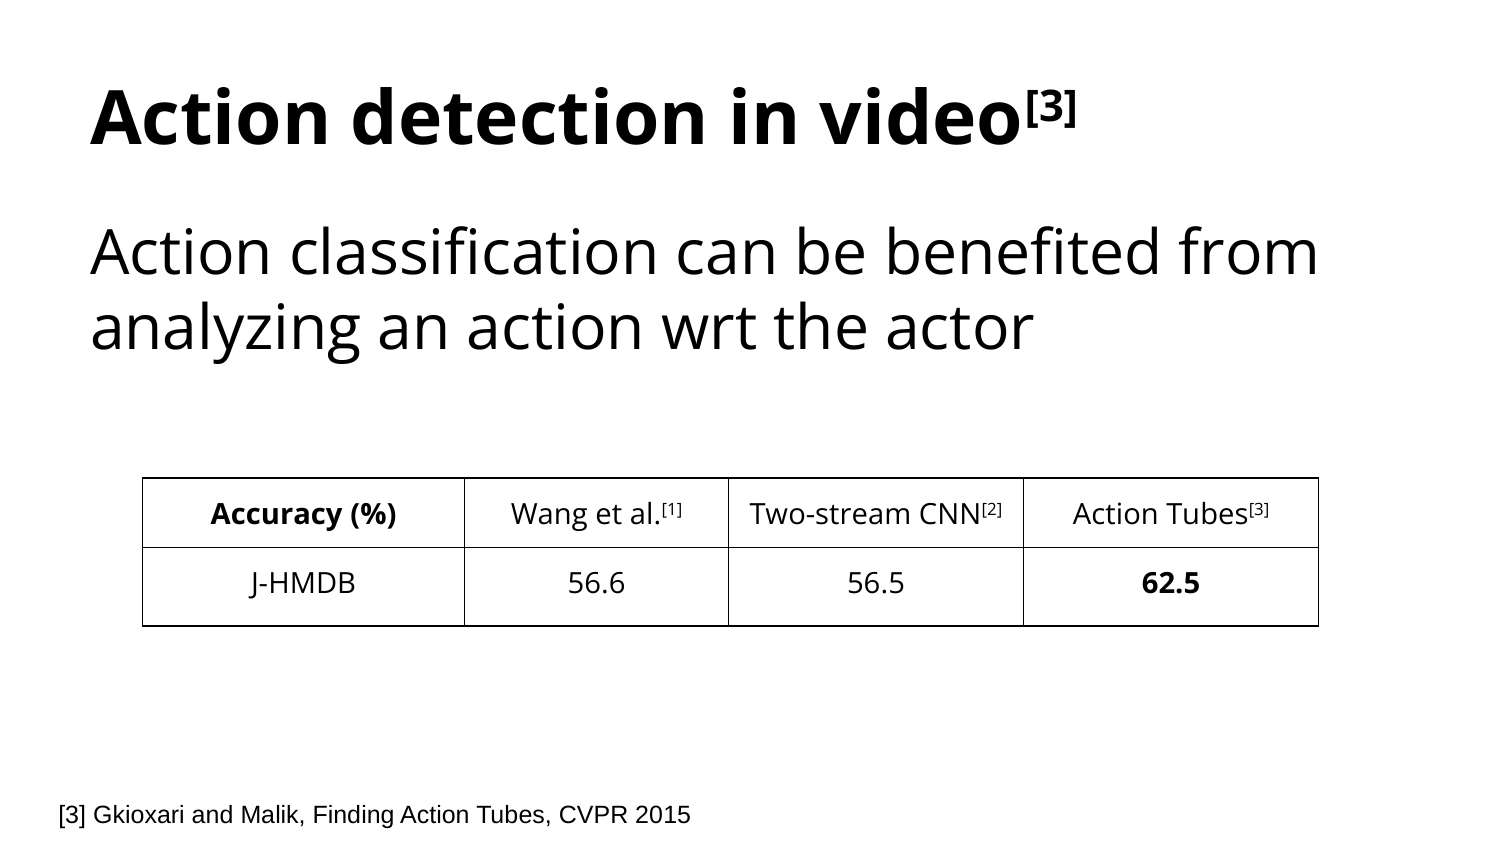

# Action detection in video[3]
Action classification can be benefited from analyzing an action wrt the actor
| Accuracy (%) | Wang et al.[1] | Two-stream CNN[2] | Action Tubes[3] |
| --- | --- | --- | --- |
| J-HMDB | 56.6 | 56.5 | 62.5 |
[3] Gkioxari and Malik, Finding Action Tubes, CVPR 2015